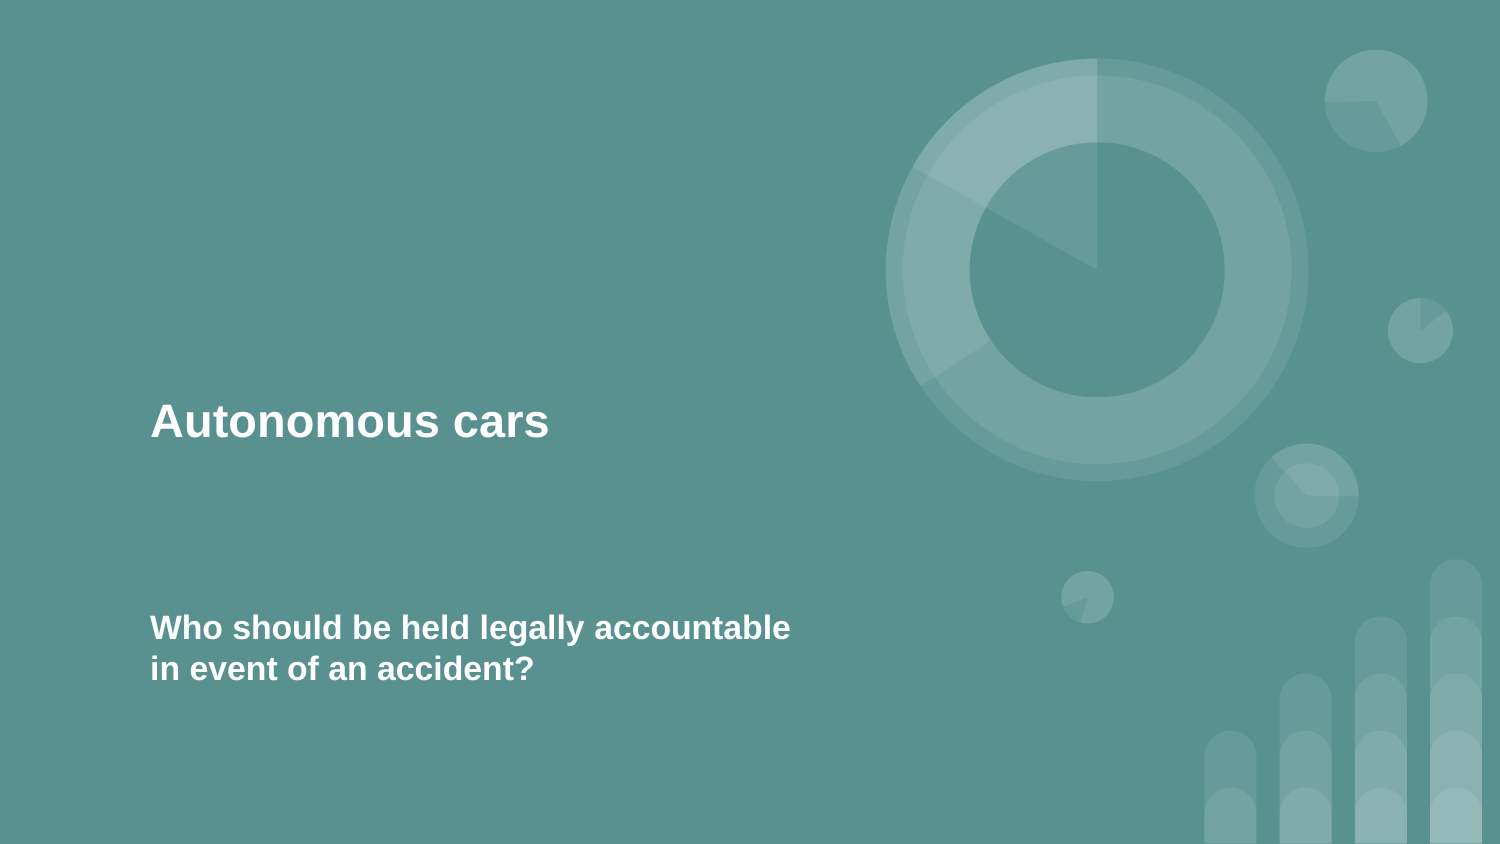

# Autonomous cars
Who should be held legally accountable in event of an accident?